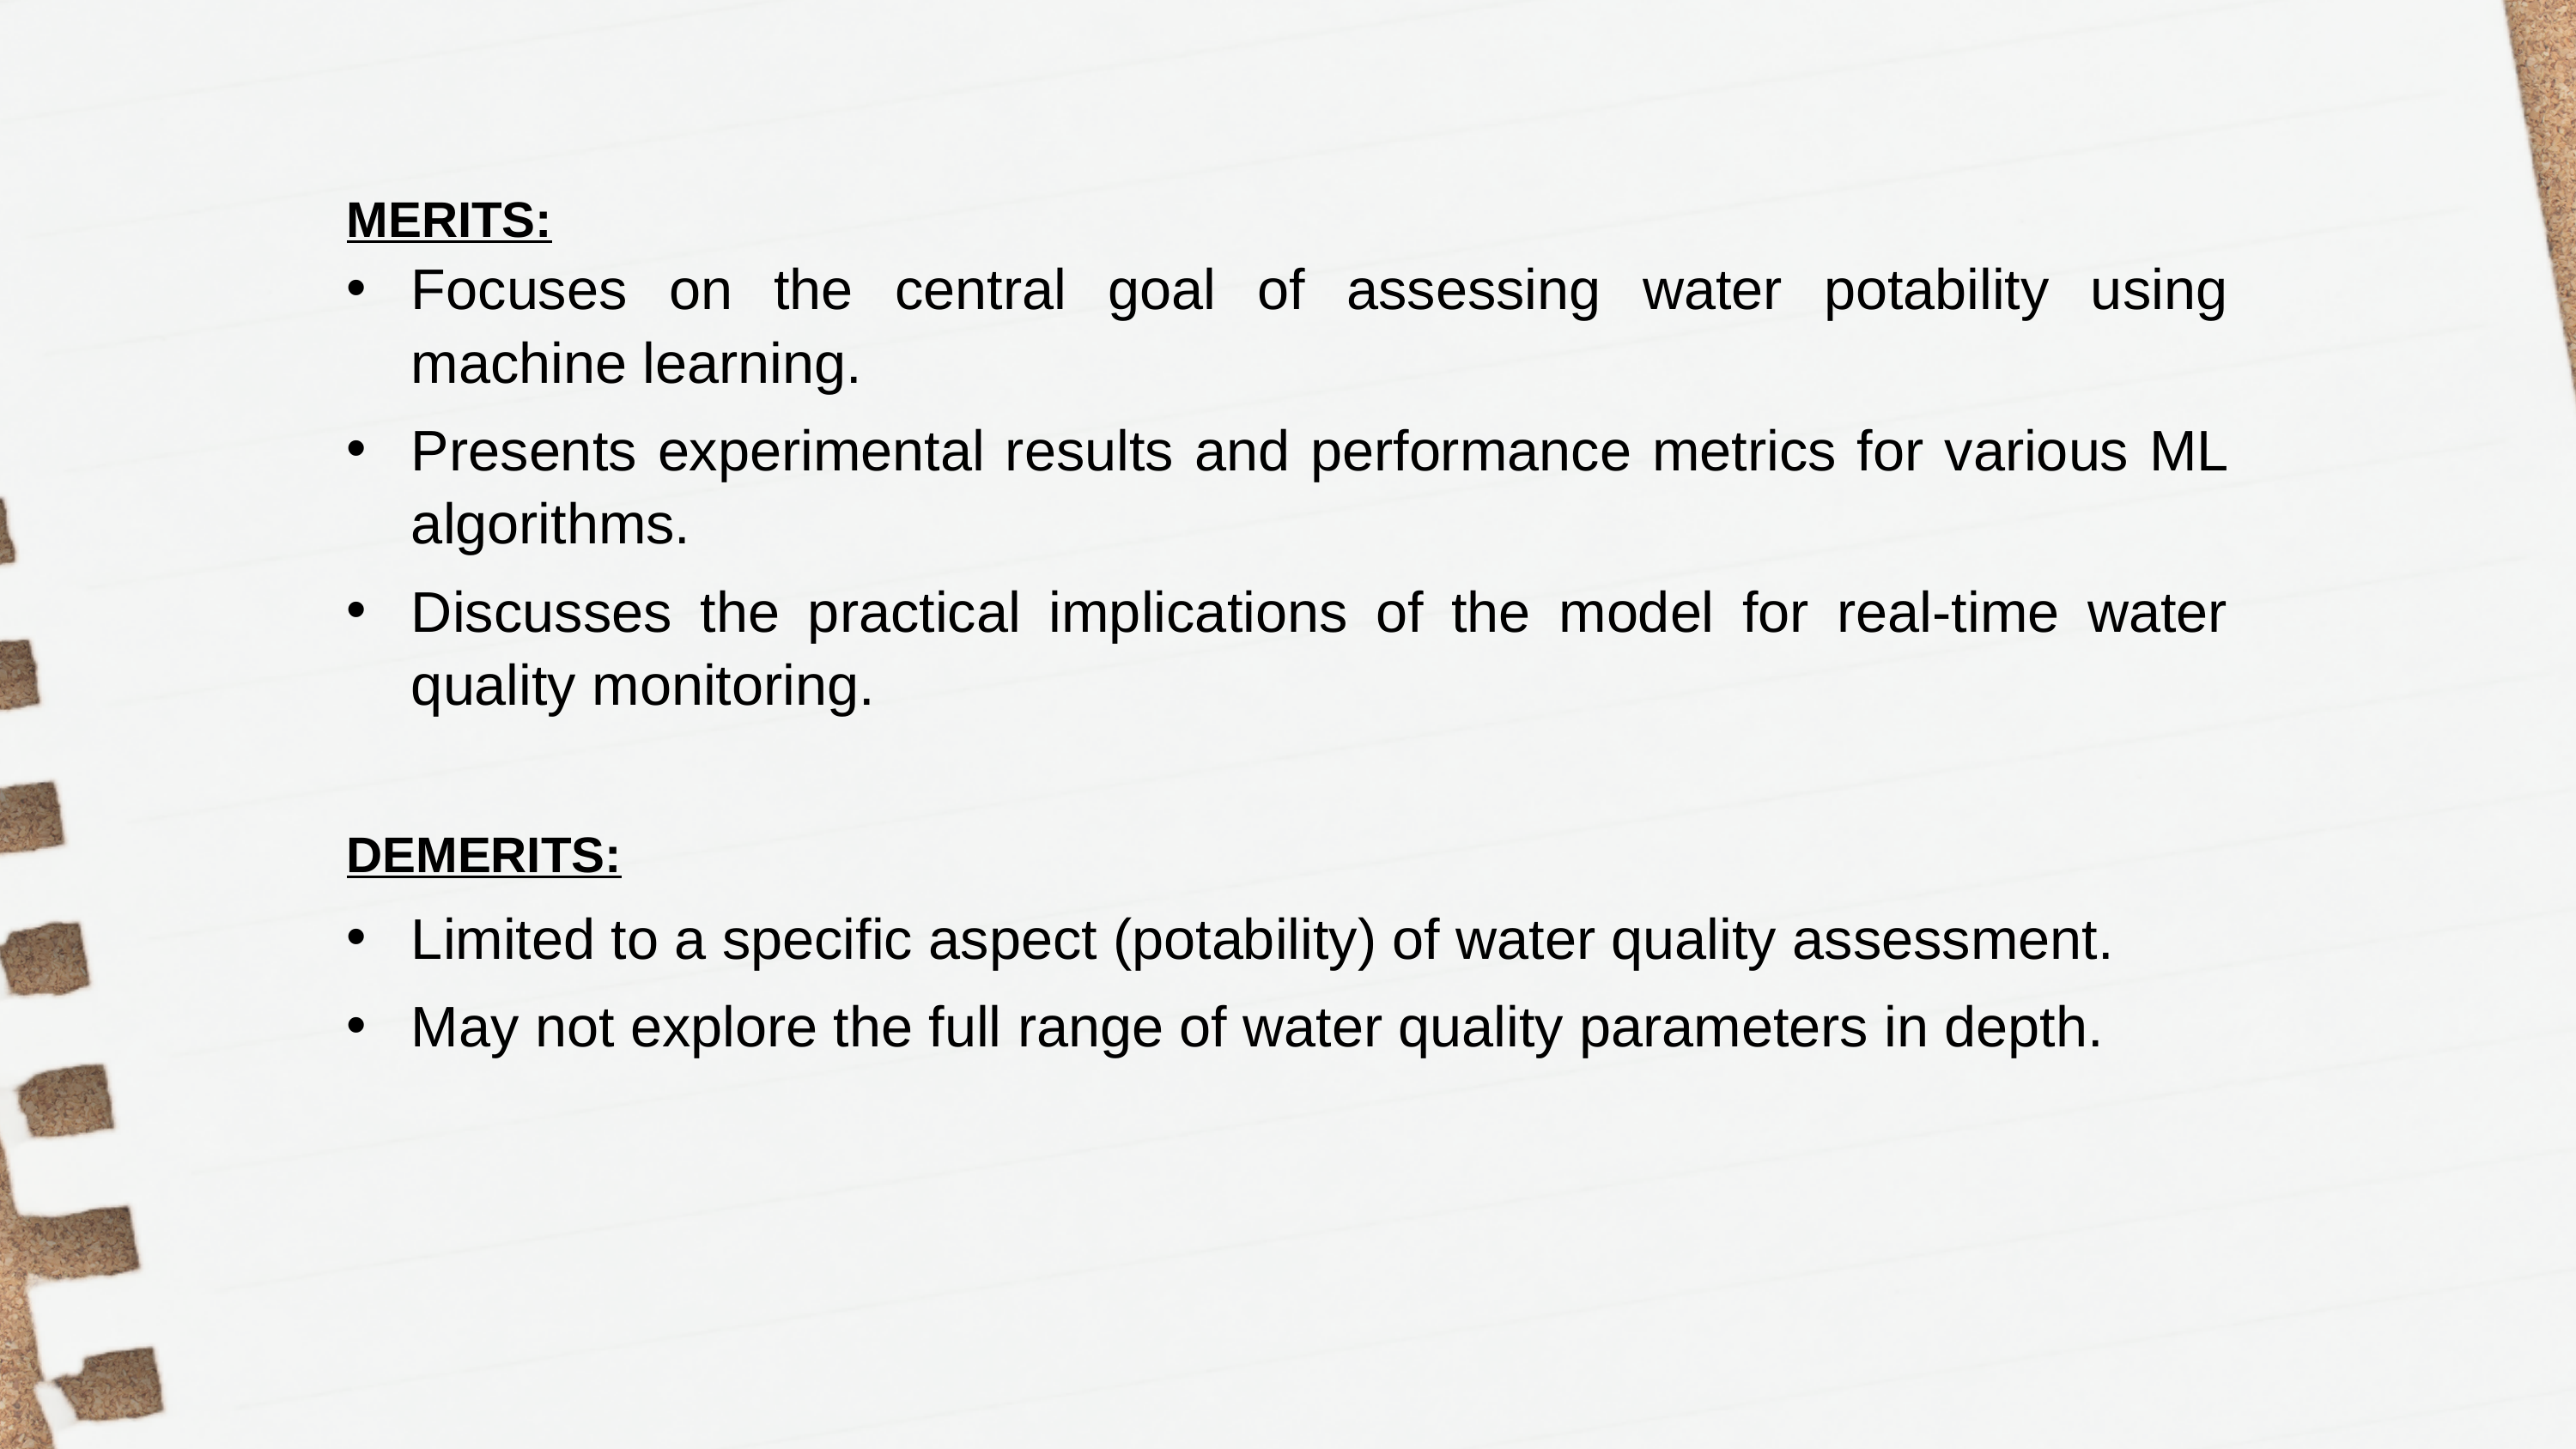

MERITS:
Focuses on the central goal of assessing water potability using machine learning.
Presents experimental results and performance metrics for various ML algorithms.
Discusses the practical implications of the model for real-time water quality monitoring.

DEMERITS:
Limited to a specific aspect (potability) of water quality assessment.
May not explore the full range of water quality parameters in depth.